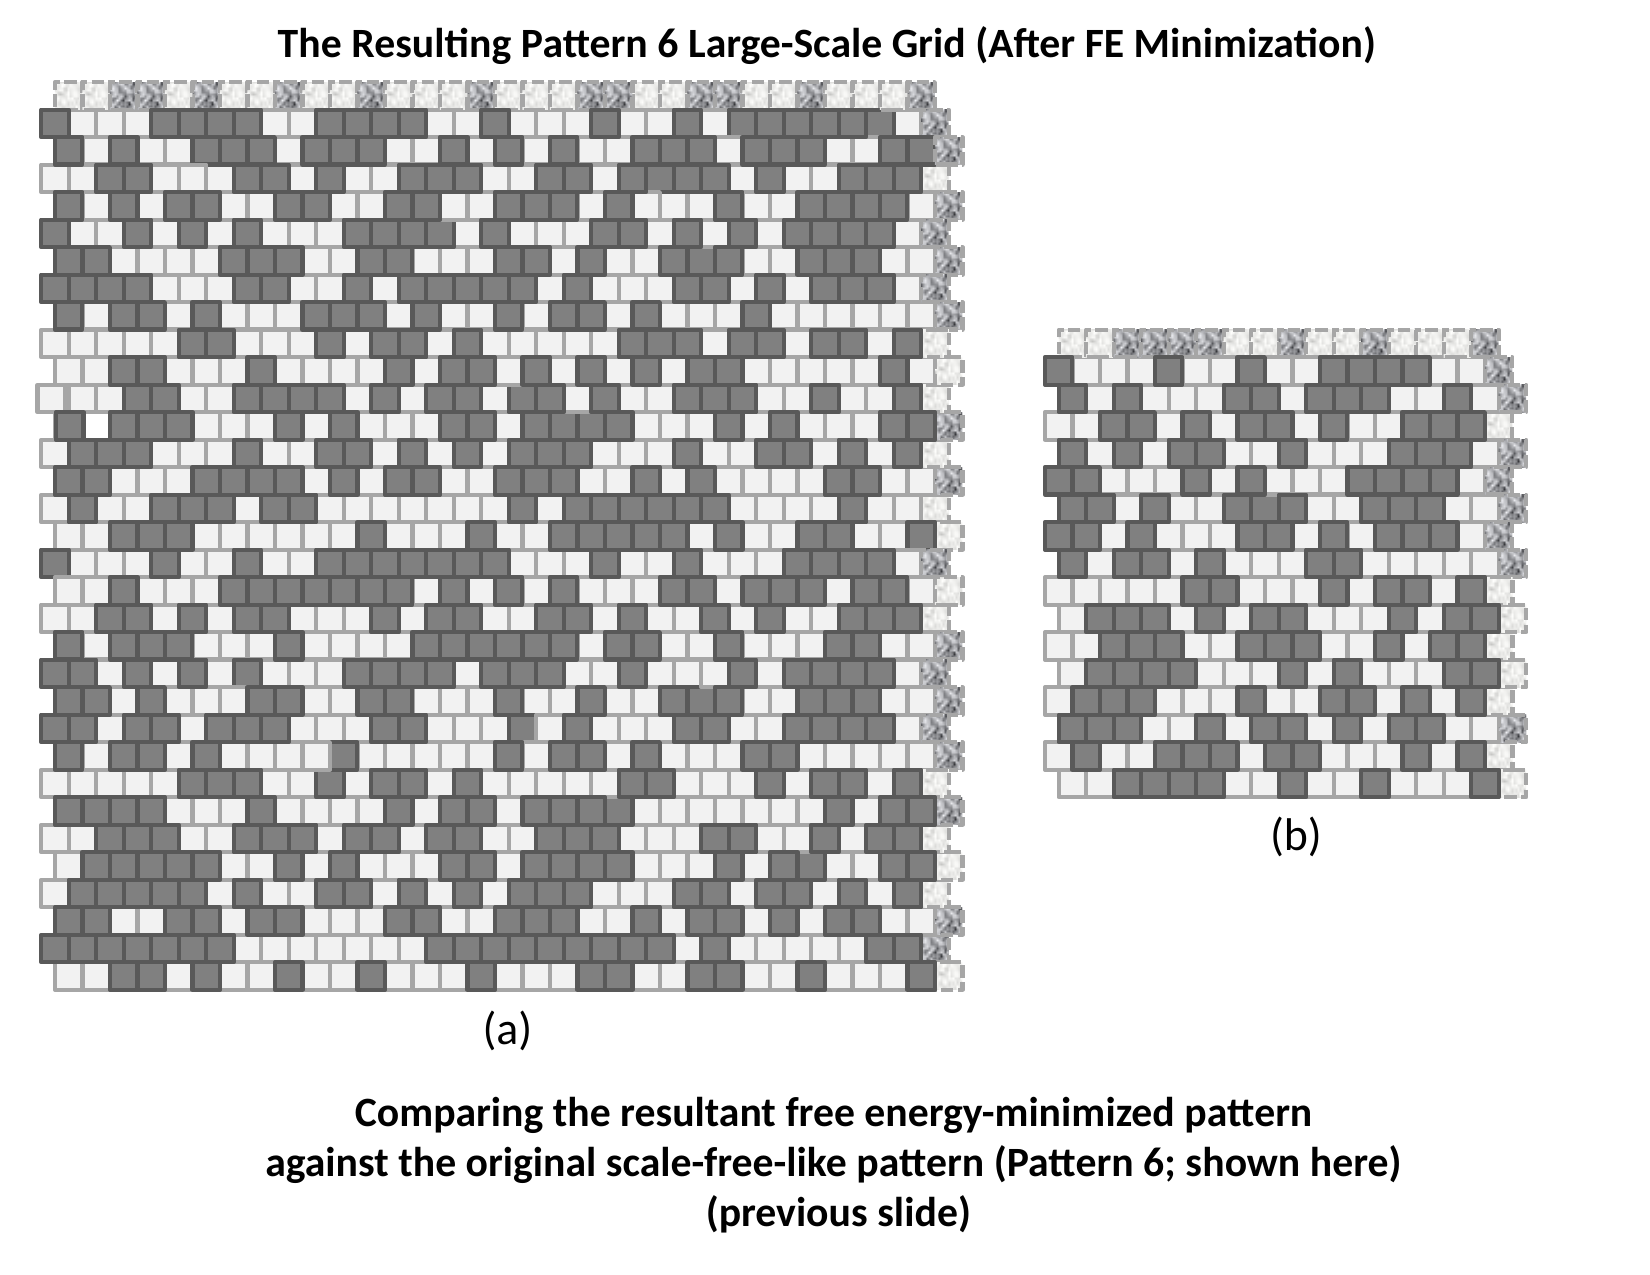

The Resulting Pattern 6 Large-Scale Grid (After FE Minimization)

(b)

(a)
Comparing the resultant free energy-minimized pattern
against the original scale-free-like pattern (Pattern 6; shown here)
(previous slide)